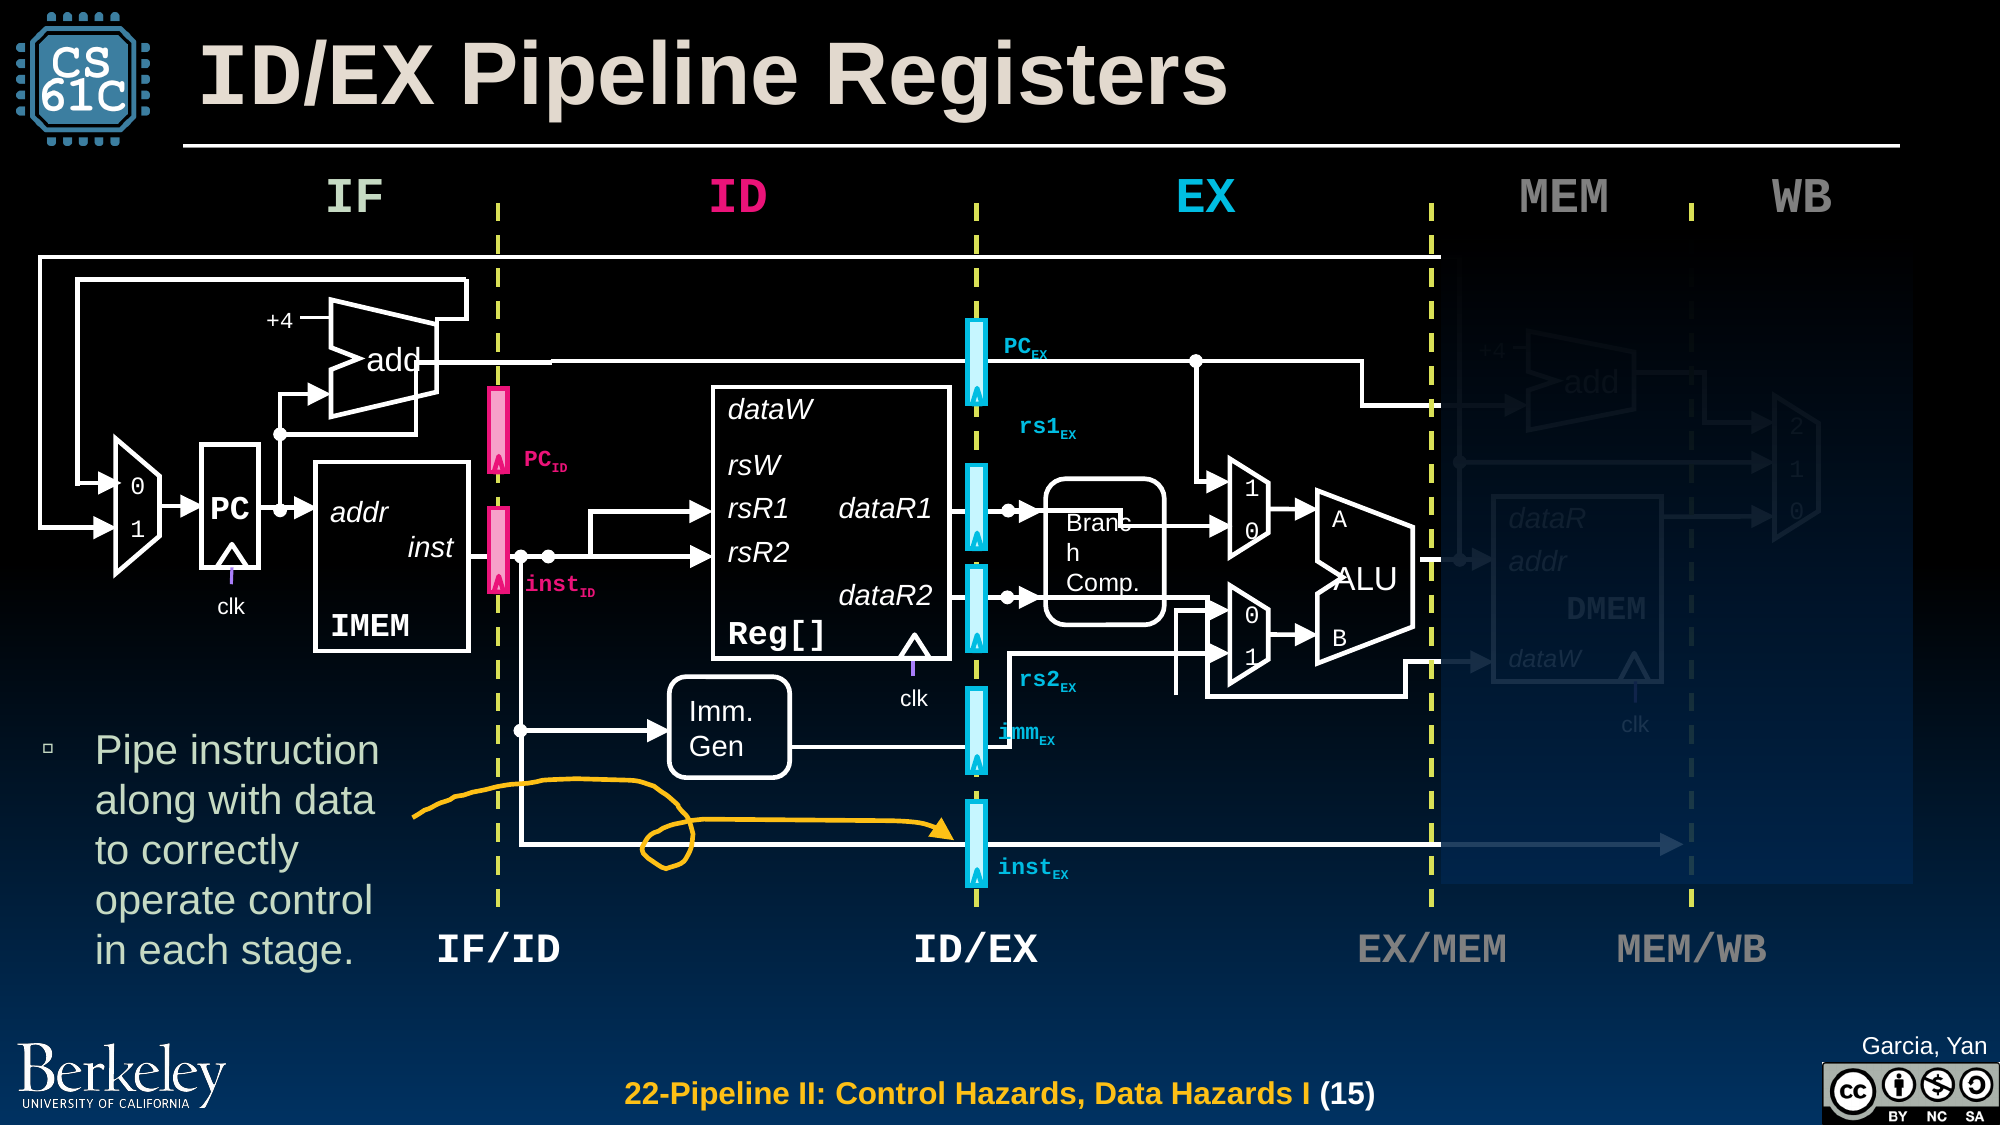

# ID/EX Pipeline Registers
IF
ID
EX
MEM
WB

+4
add

PCEX
+4
add
dataW
rsW
rsR1	dataR1
rsR2
	dataR2
Reg[]

2
1
0

rs1EX
PCID
PC

addr
inst

IMEM

Branch Comp.
0
1
1
0
A
ALU
B
	dataR
addr
DMEM
dataW

instID

clk
0
1

rs2EX
clk
Imm. Gen

clk
immEX
Pipe instruction along with data to correctly operate control in each stage.

instEX
IF/ID
ID/EX
EX/MEM
MEM/WB